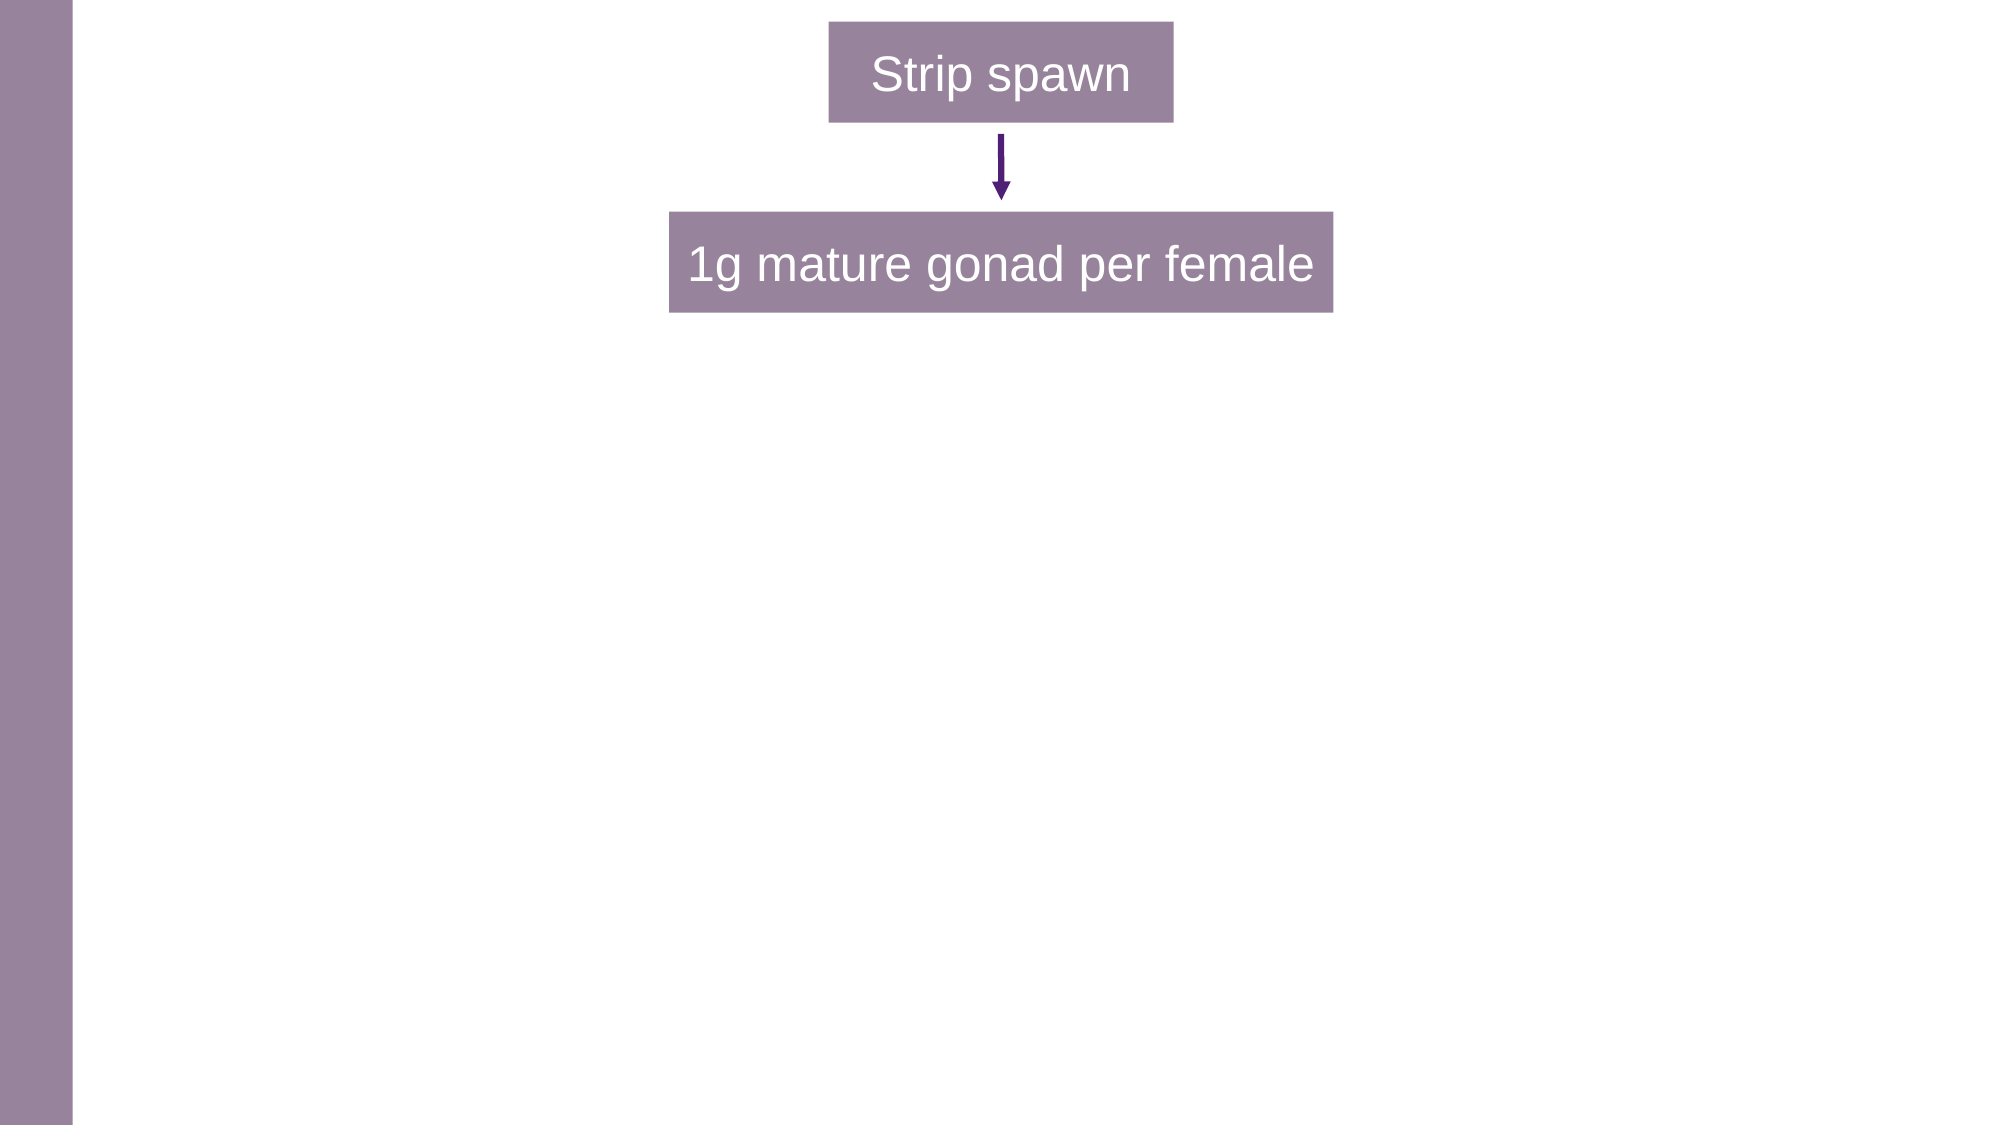

Strip spawn

1g mature gonad per female